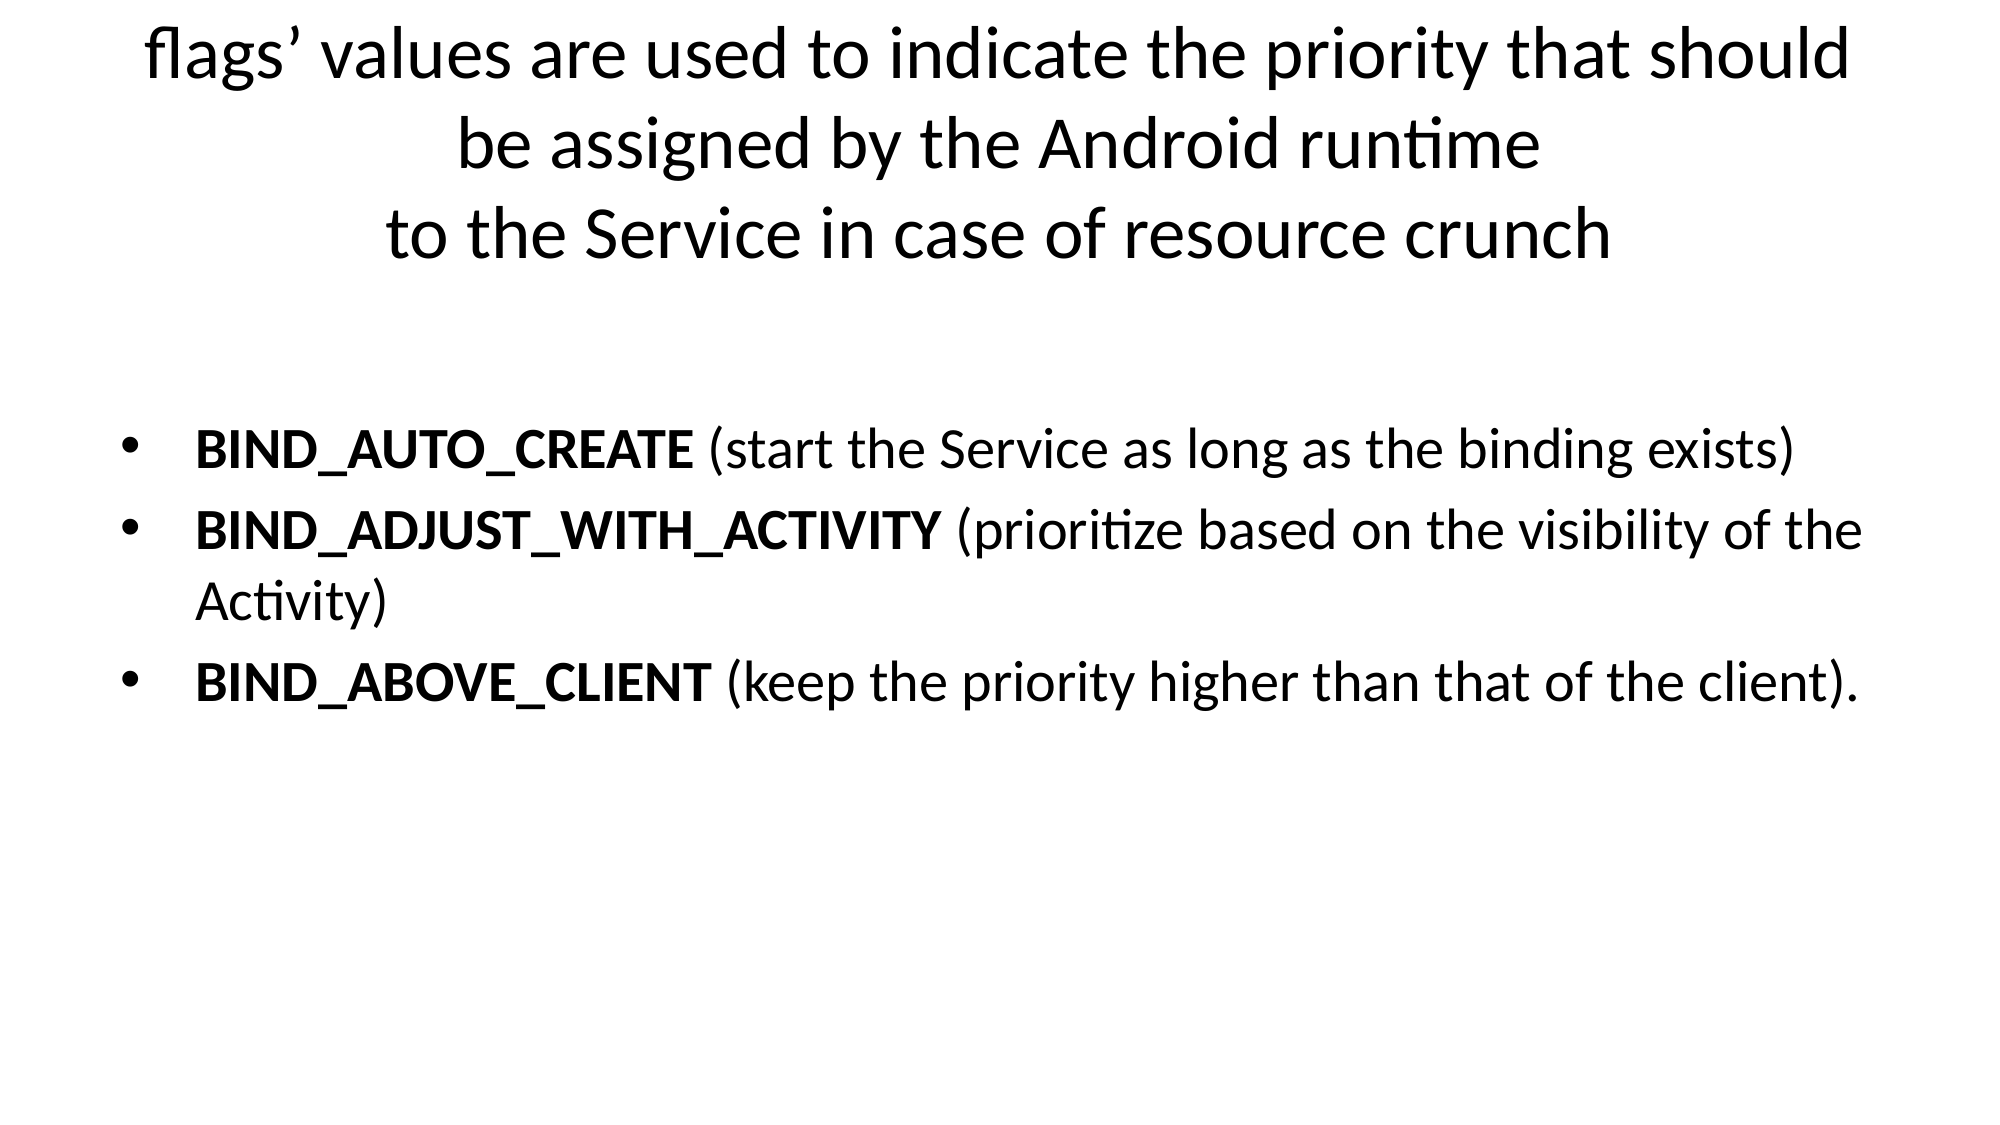

# flags’ values are used to indicate the priority that should be assigned by the Android runtime to the Service in case of resource crunch
BIND_AUTO_CREATE (start the Service as long as the binding exists)
BIND_ADJUST_WITH_ACTIVITY (prioritize based on the visibility of the Activity)
BIND_ABOVE_CLIENT (keep the priority higher than that of the client).